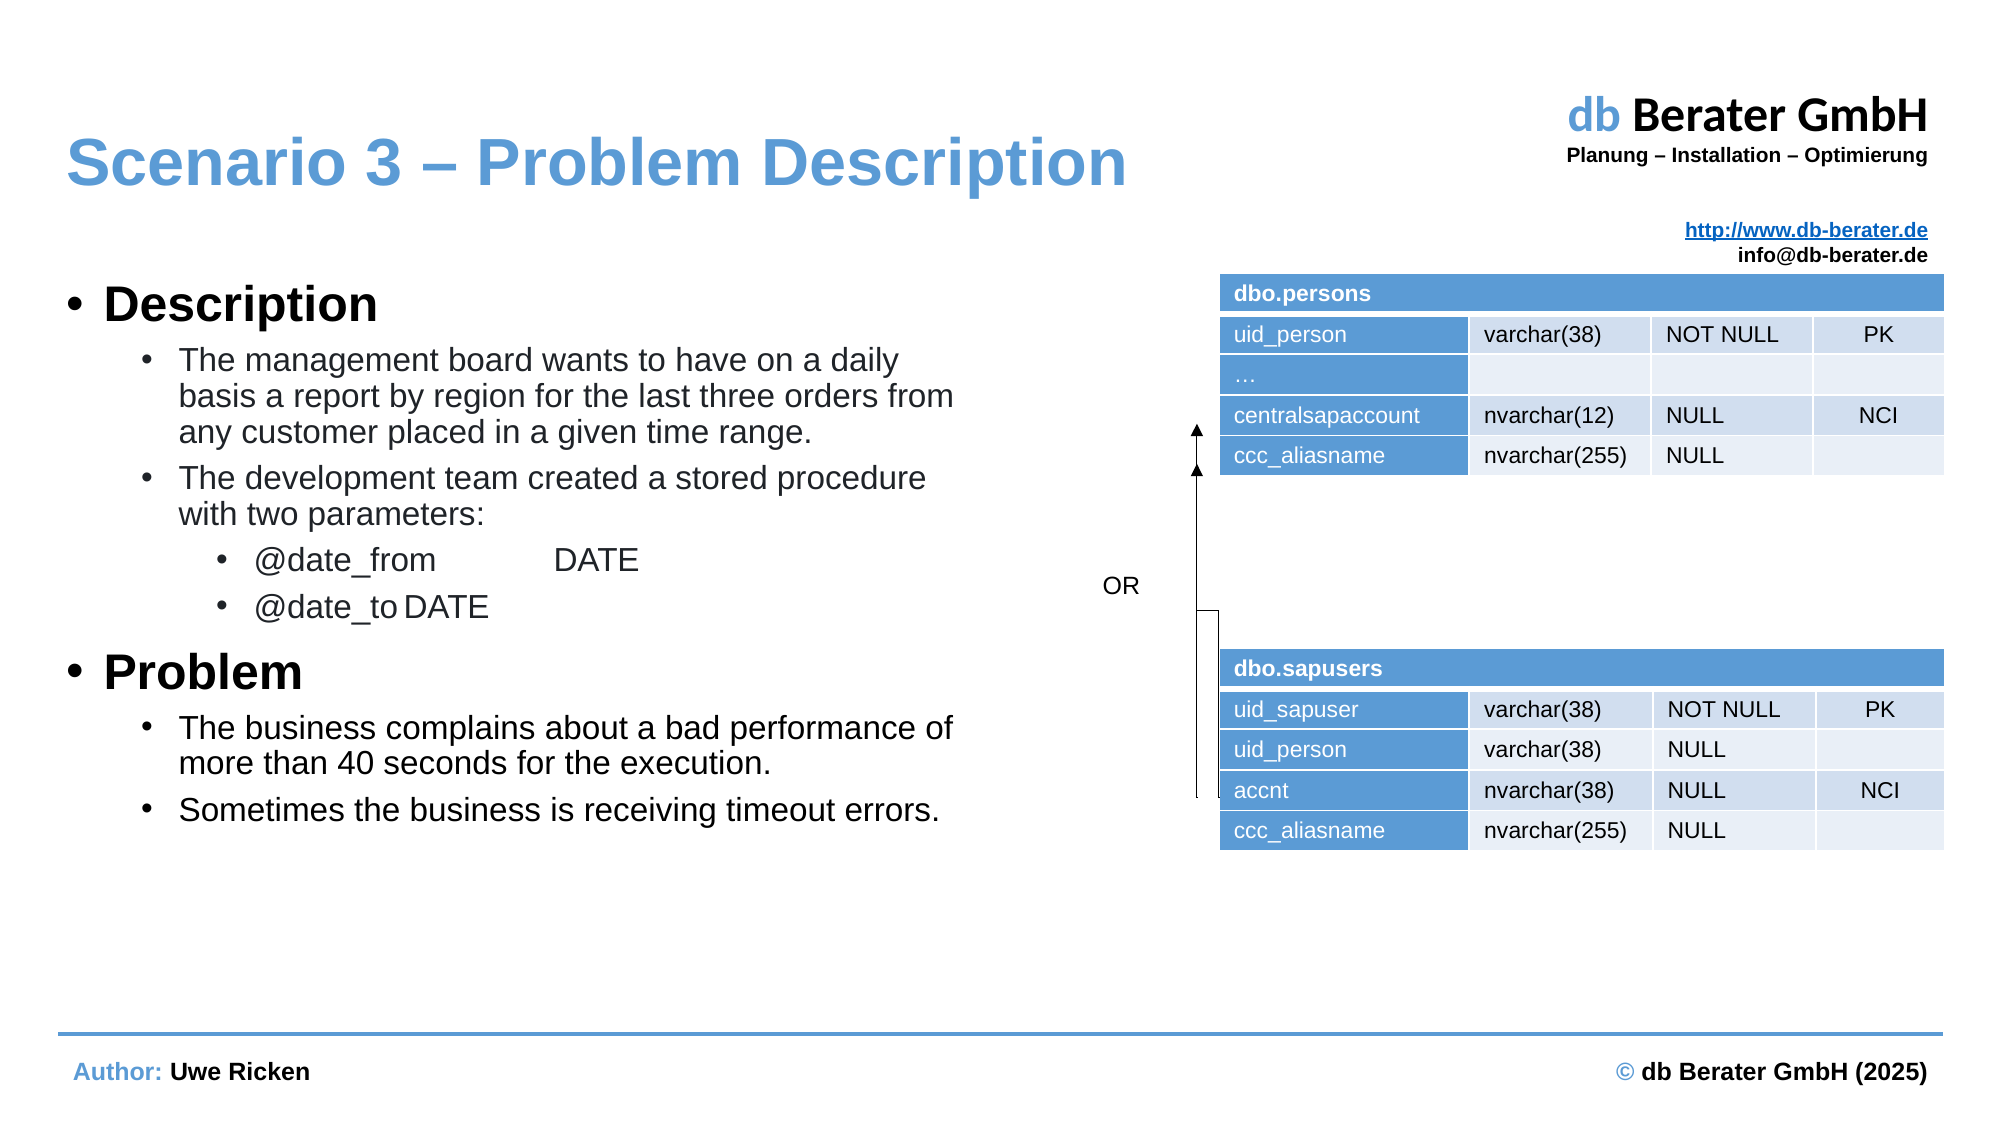

# Scenario 3 – Problem Description
Description
The management board wants to have on a daily basis a report by region for the last three orders from any customer placed in a given time range.
The development team created a stored procedure with two parameters:
@date_from	DATE
@date_to	DATE
Problem
The business complains about a bad performance of more than 40 seconds for the execution.
Sometimes the business is receiving timeout errors.
| dbo.persons |  |  |  |
| --- | --- | --- | --- |
| uid\_person | varchar(38) | NOT NULL | PK |
| … |  |  |  |
| centralsapaccount | nvarchar(12) | NULL | NCI |
| ccc\_aliasname | nvarchar(255) | NULL |  |

OR
| dbo.sapusers |  |  |  |
| --- | --- | --- | --- |
| uid\_sapuser | varchar(38) | NOT NULL | PK |
| uid\_person | varchar(38) | NULL |  |
| accnt | nvarchar(38) | NULL | NCI |
| ccc\_aliasname | nvarchar(255) | NULL |  |